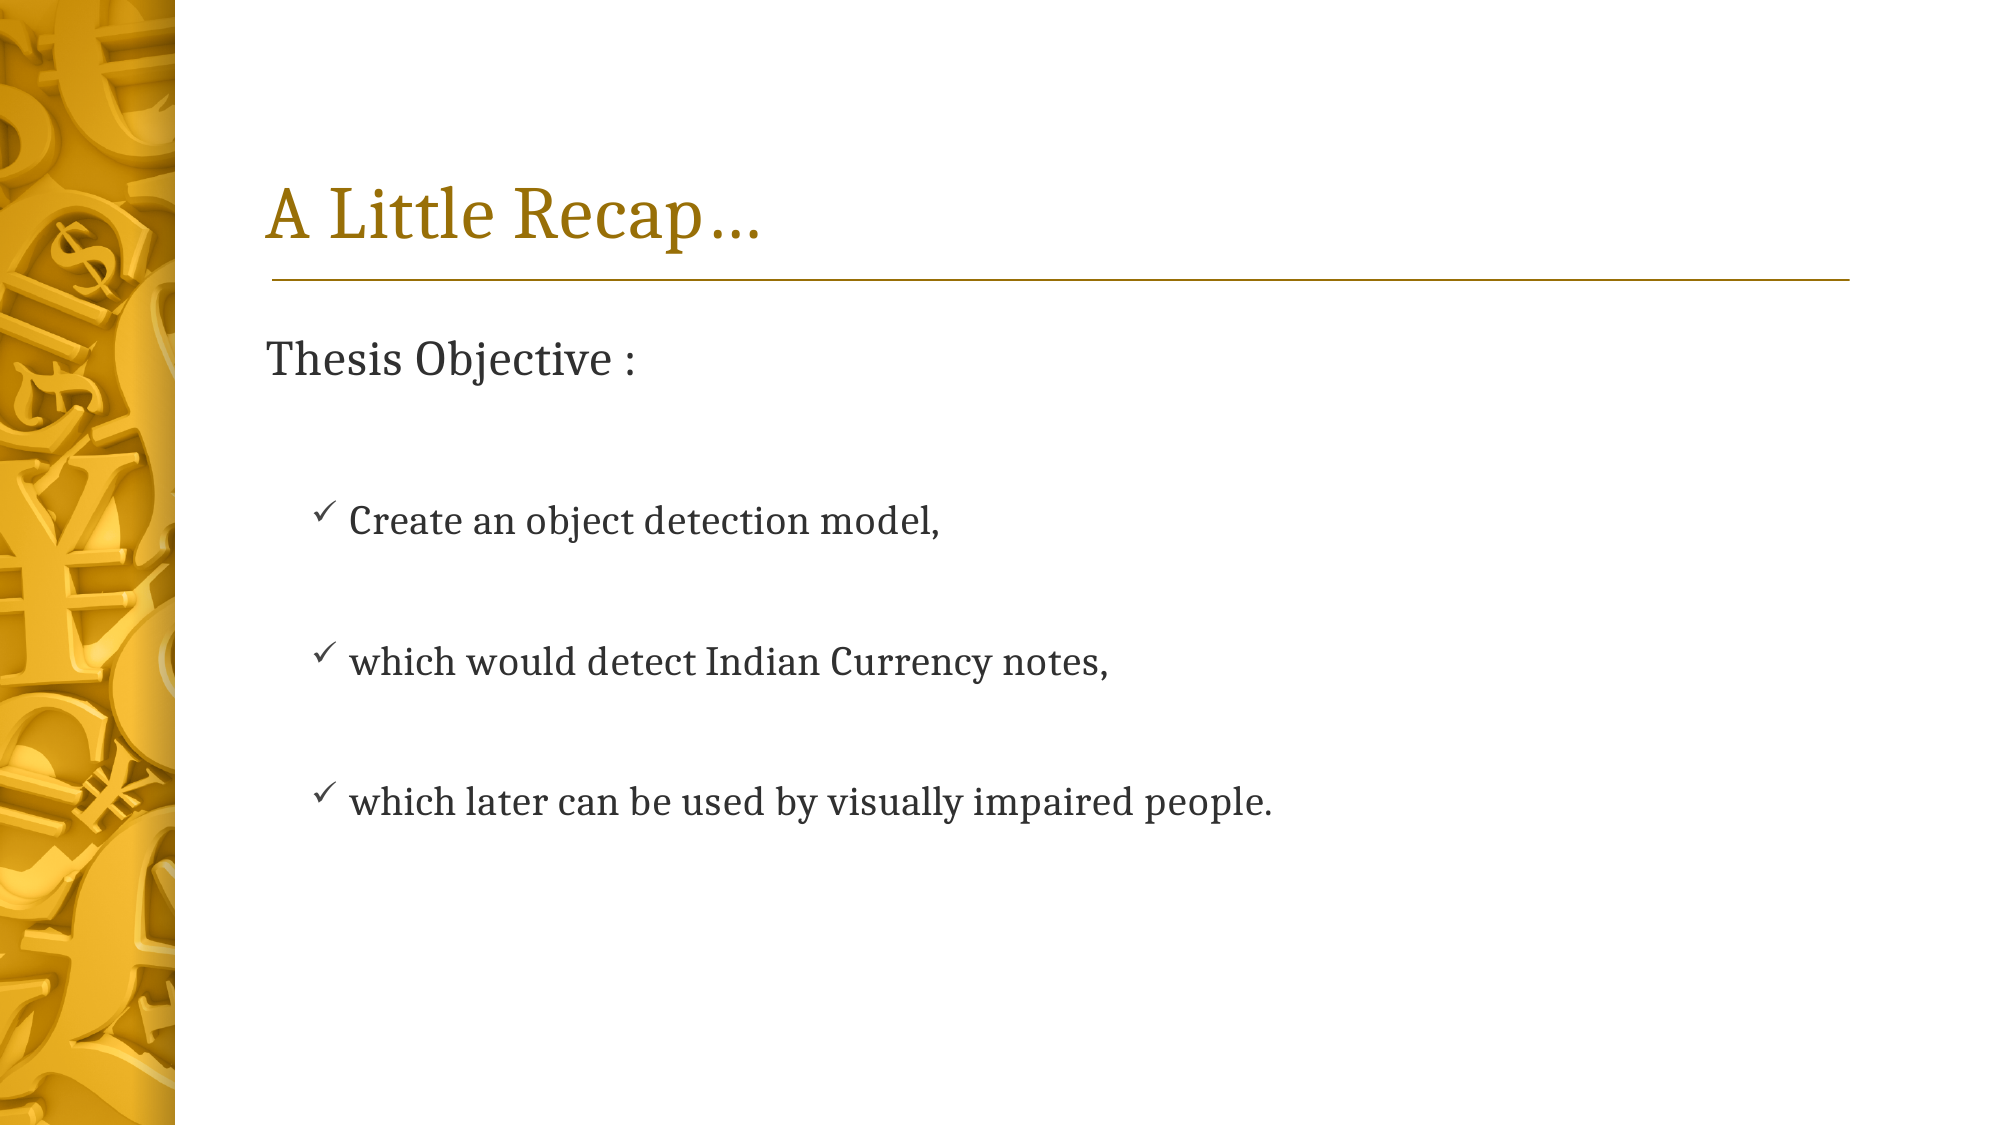

# A Little Recap…
Thesis Objective :

Create an object detection model,

which would detect Indian Currency notes,

which later can be used by visually impaired people.